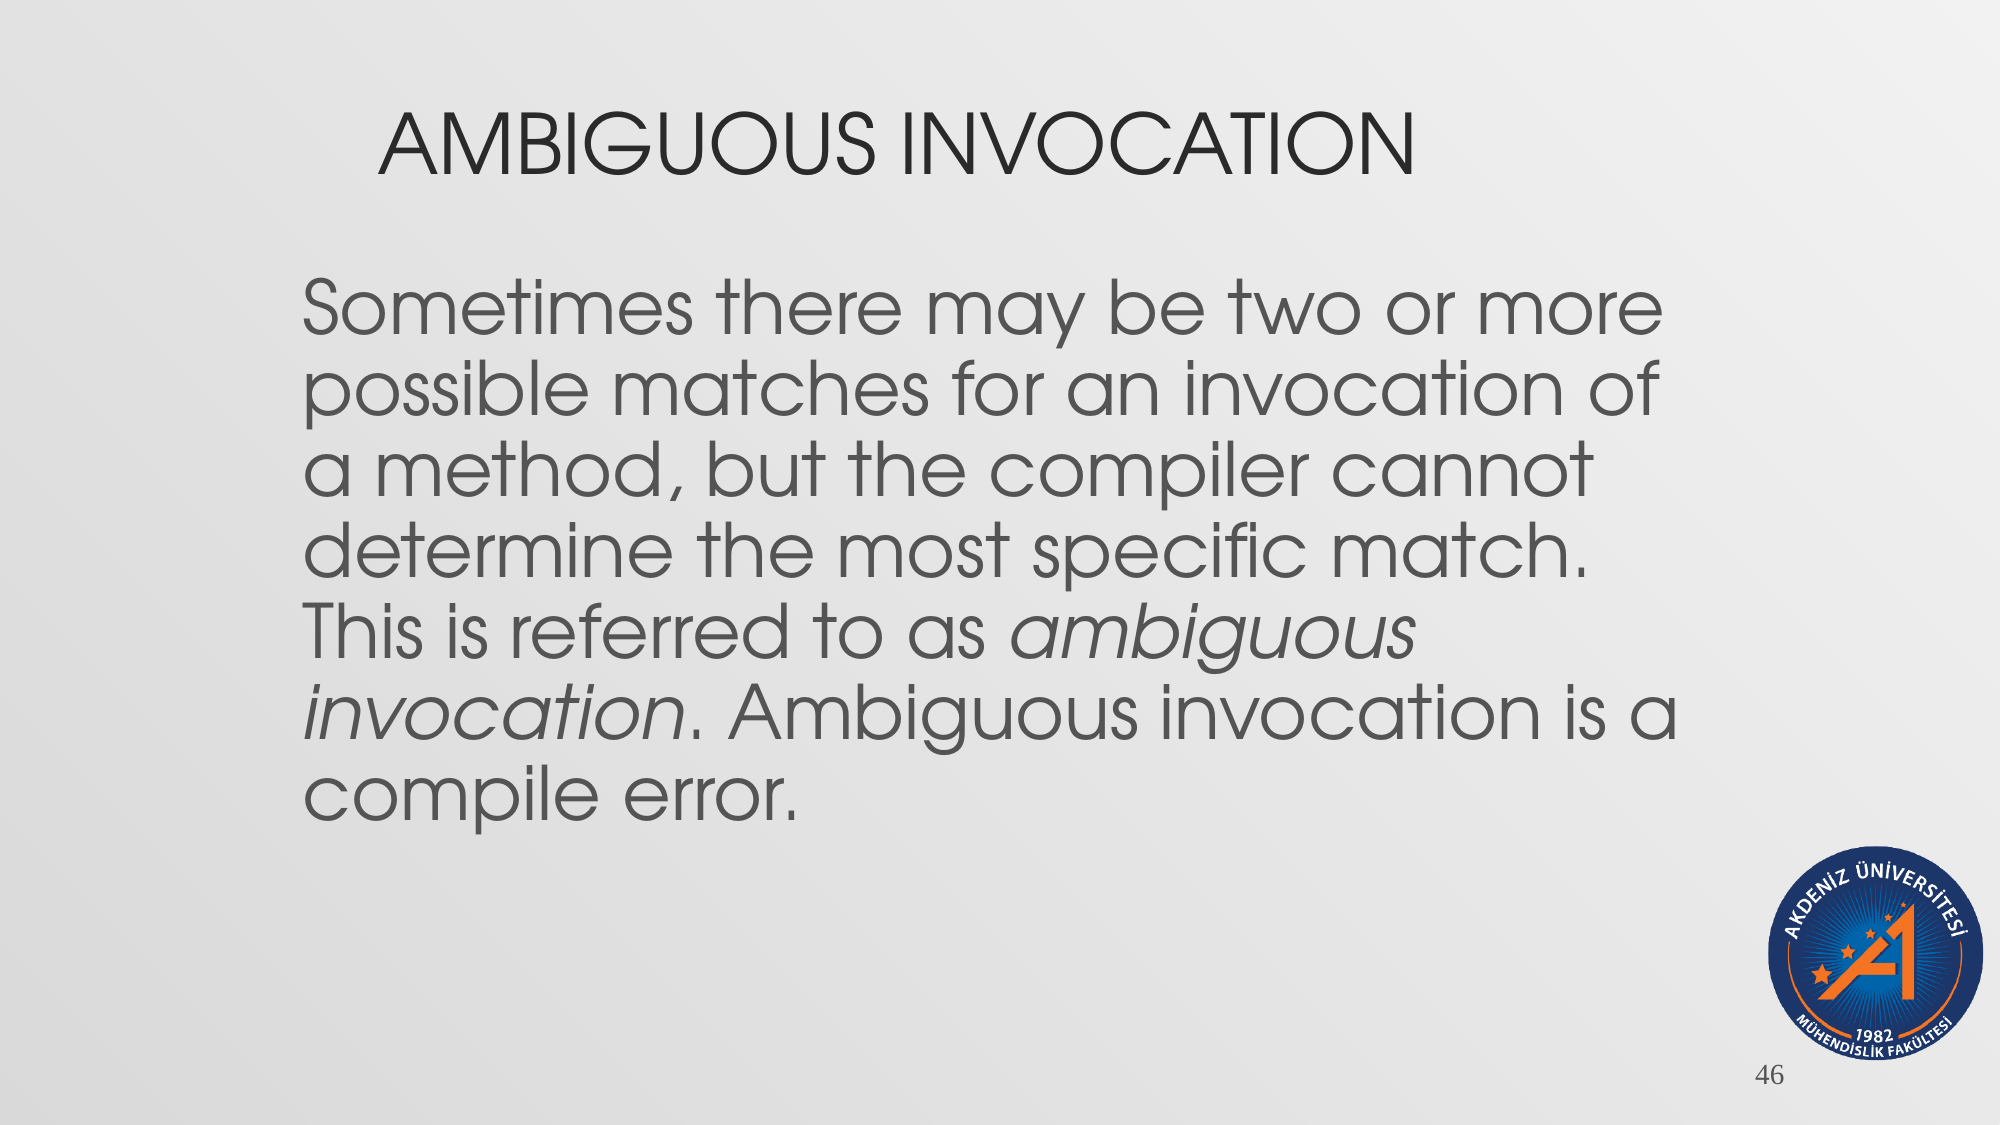

# Ambiguous Invocation
Sometimes there may be two or more possible matches for an invocation of a method, but the compiler cannot determine the most specific match. This is referred to as ambiguous invocation. Ambiguous invocation is a compile error.
46